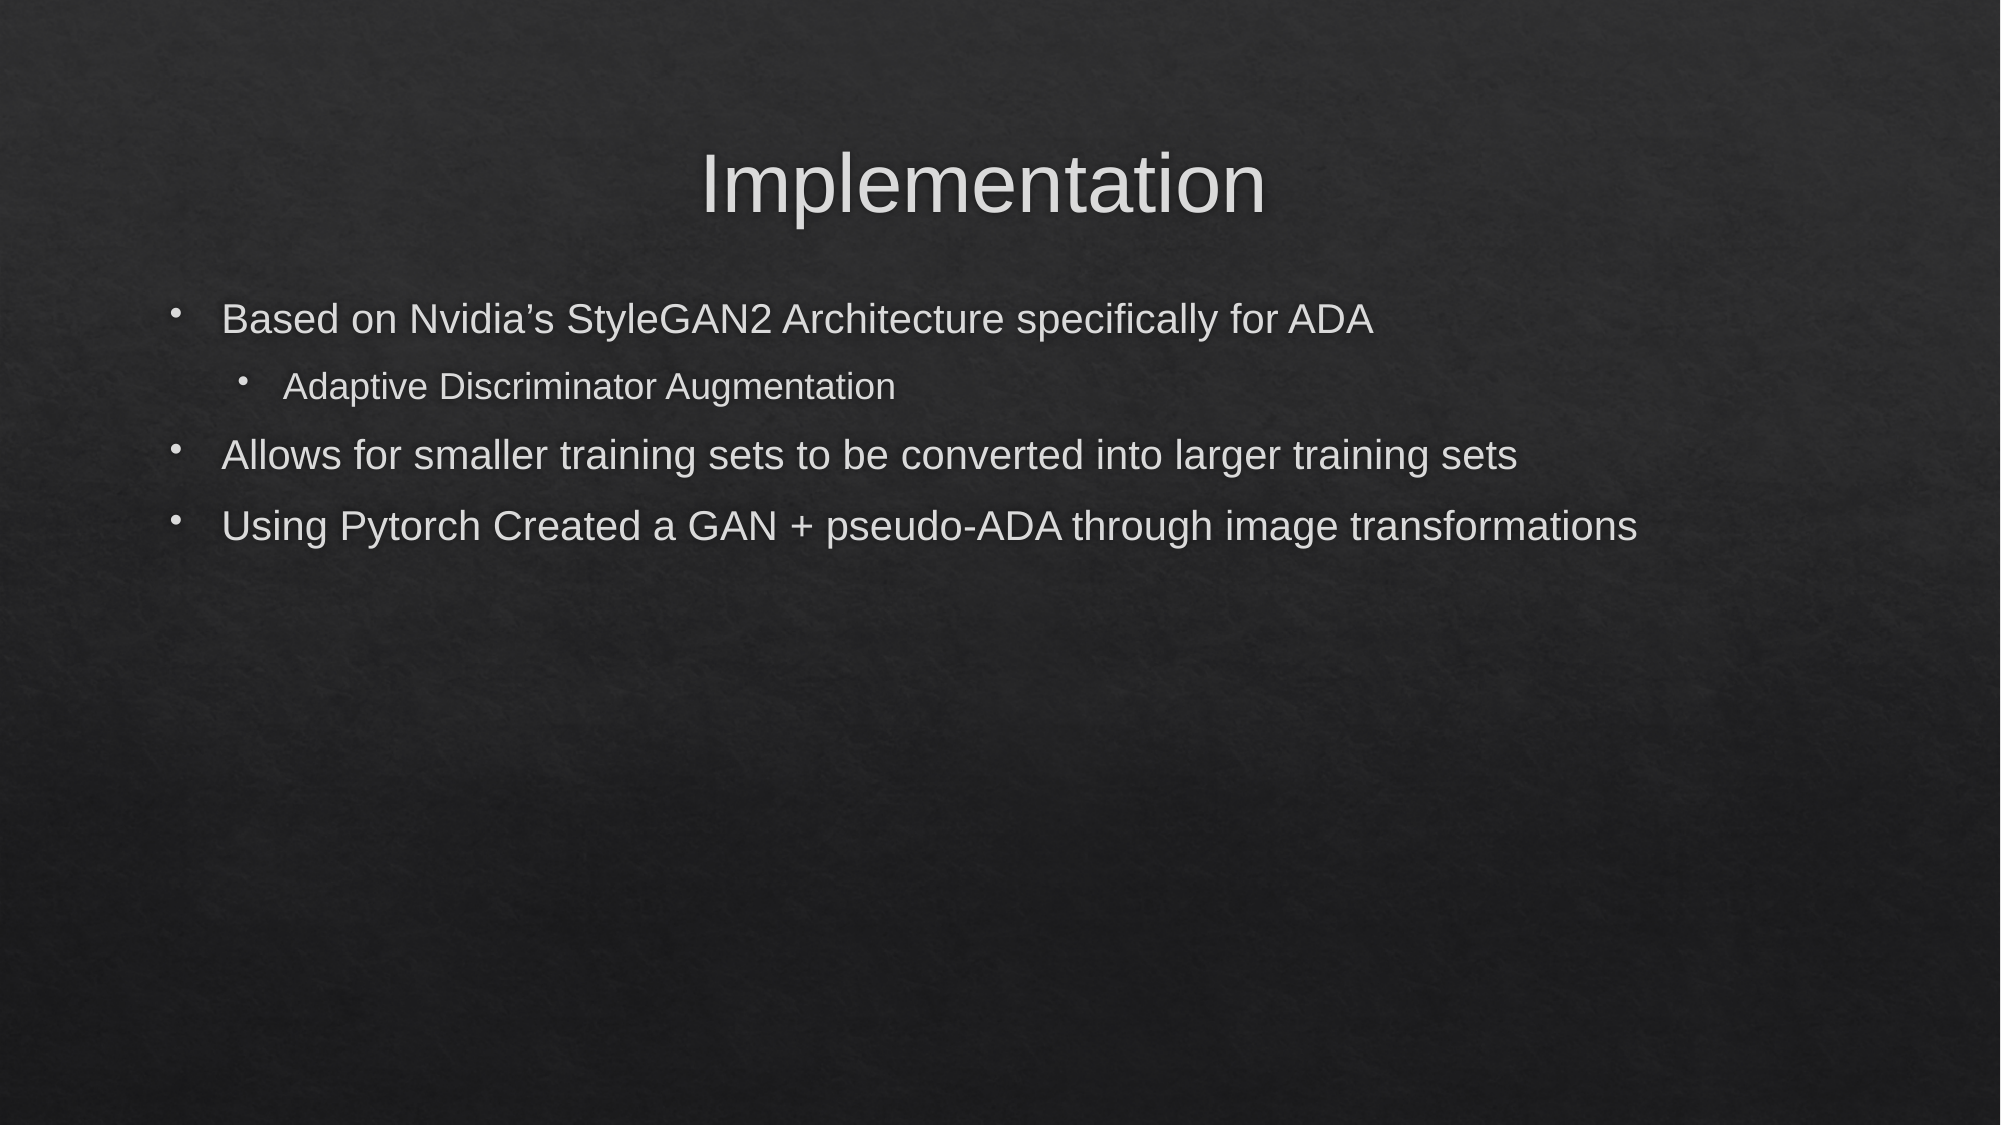

# Implementation
Based on Nvidia’s StyleGAN2 Architecture specifically for ADA
Adaptive Discriminator Augmentation
Allows for smaller training sets to be converted into larger training sets
Using Pytorch Created a GAN + pseudo-ADA through image transformations